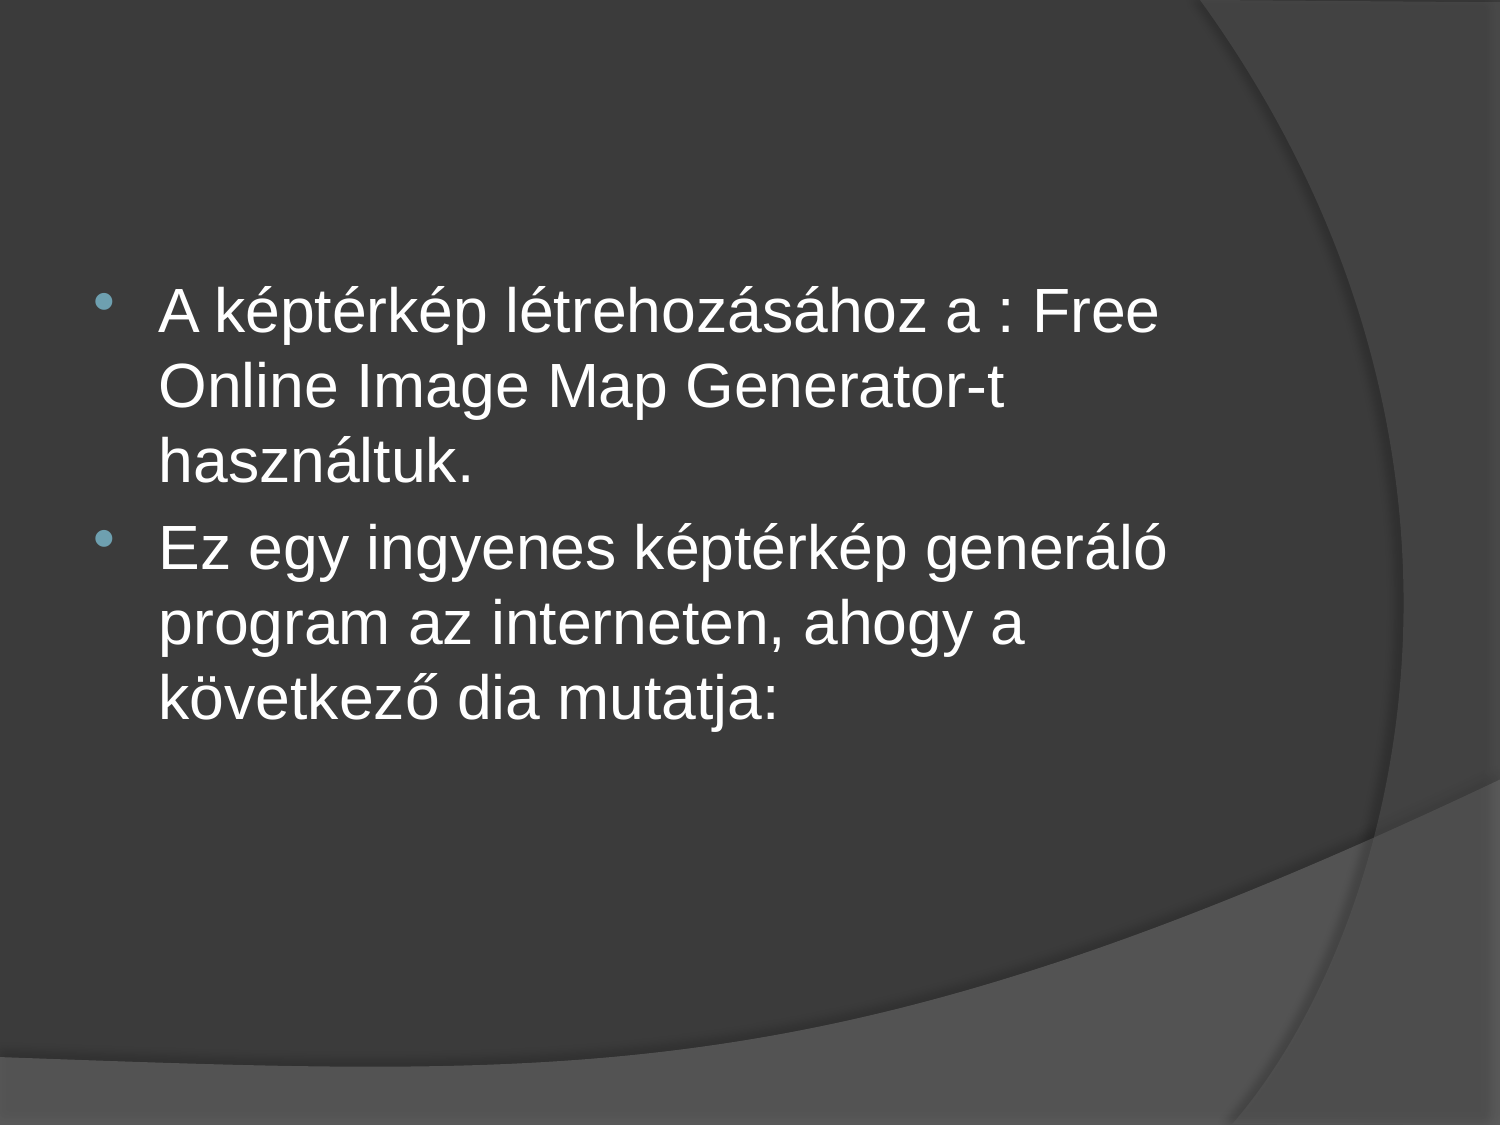

#
A képtérkép létrehozásához a : Free Online Image Map Generator-t használtuk.
Ez egy ingyenes képtérkép generáló program az interneten, ahogy a következő dia mutatja: